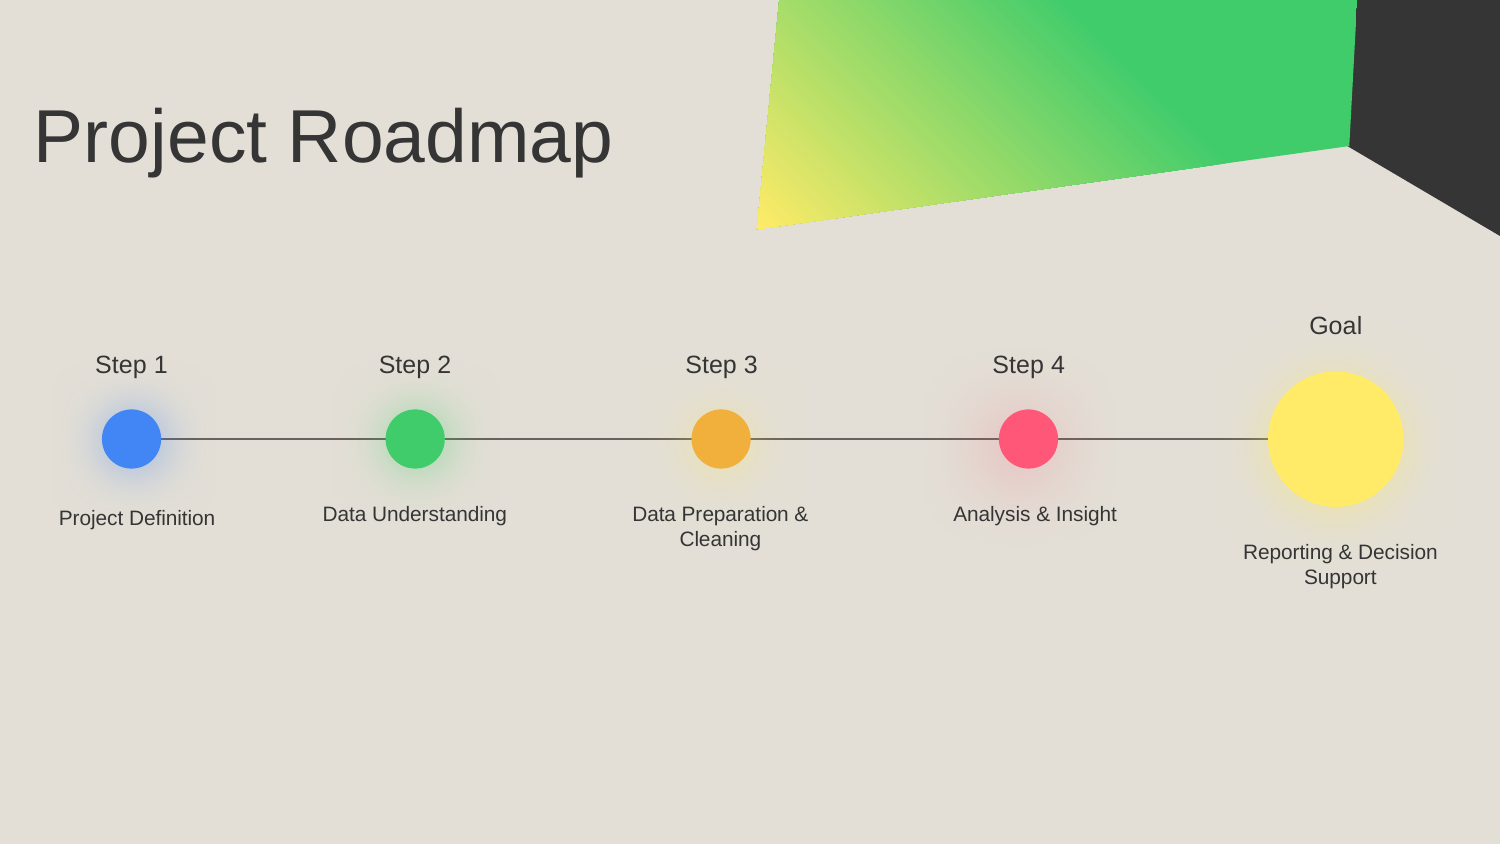

# Project Roadmap
Goal
Step 1
Step 2
Step 3
Step 4

Project Definition
Data Understanding
Data Preparation & Cleaning
Analysis & Insight
Reporting & Decision Support